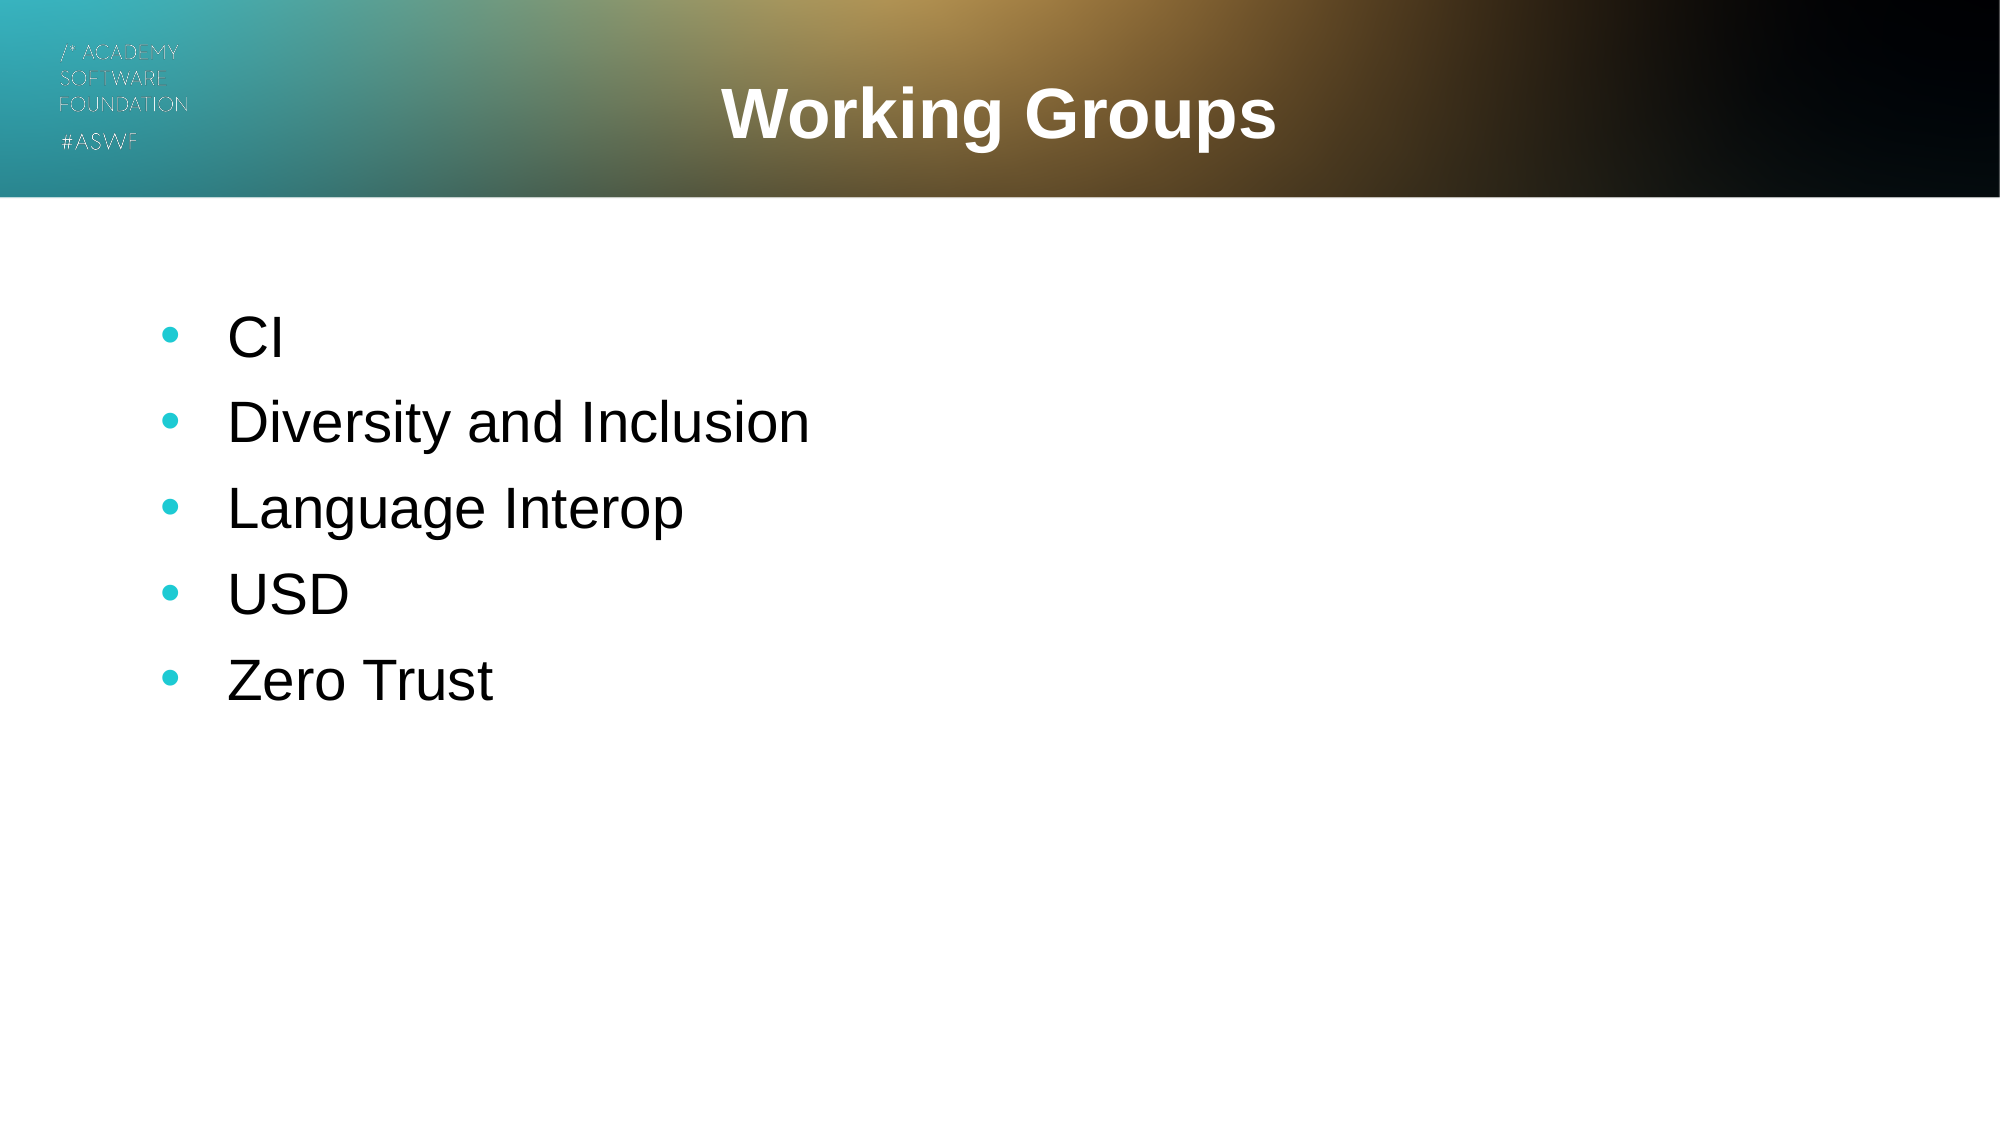

# Working Groups
CI
Diversity and Inclusion
Language Interop
USD
Zero Trust